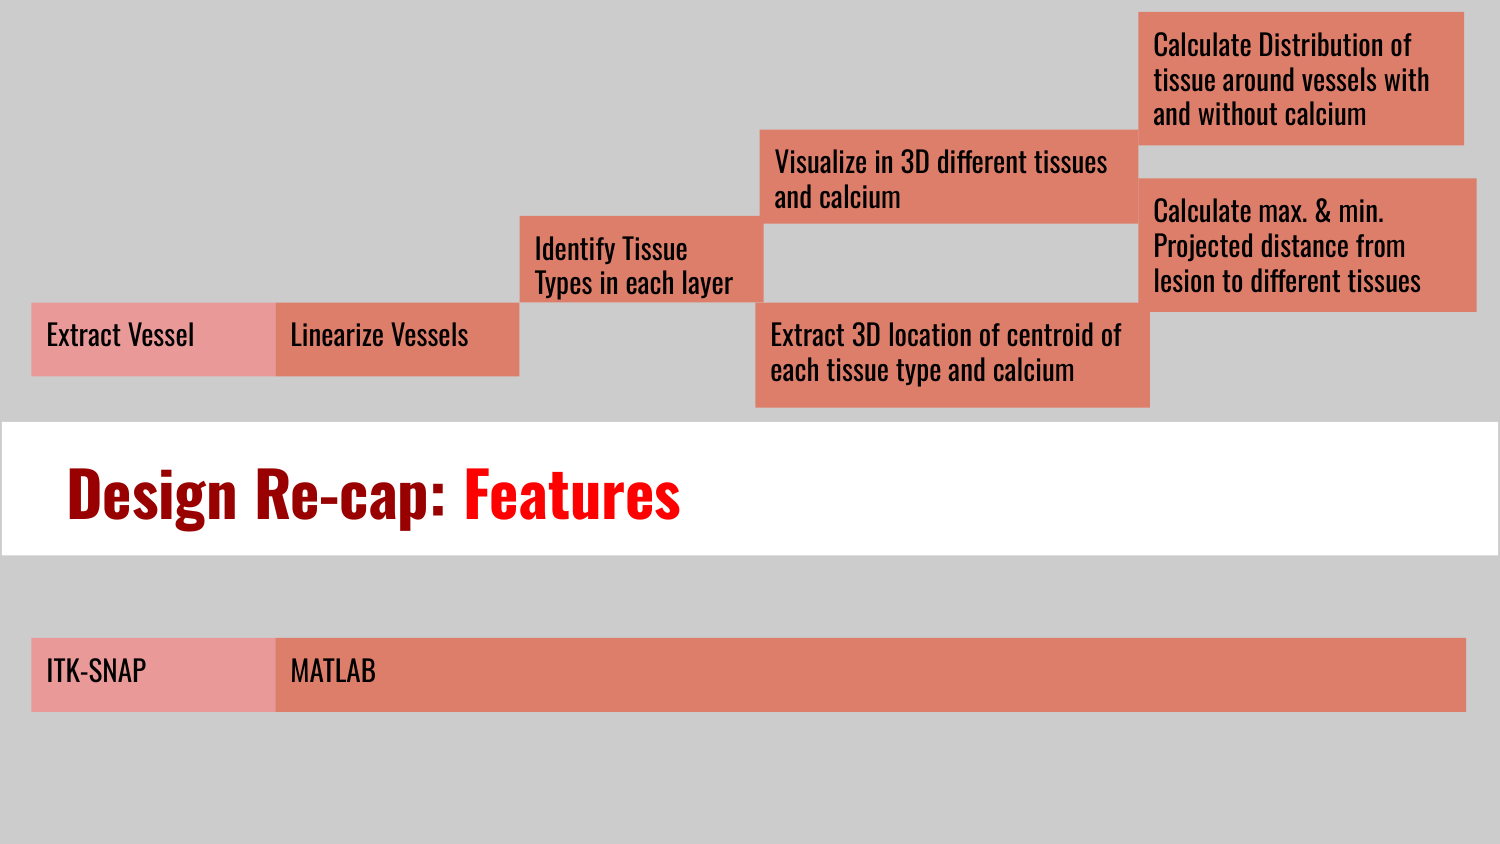

Calculate Distribution of tissue around vessels with and without calcium
Visualize in 3D different tissues and calcium
Calculate max. & min. Projected distance from lesion to different tissues

Identify Tissue Types in each layer
Extract Vessel
Linearize Vessels
Extract 3D location of centroid of each tissue type and calcium

# Design Re-cap: Features
ITK-SNAP
MATLAB